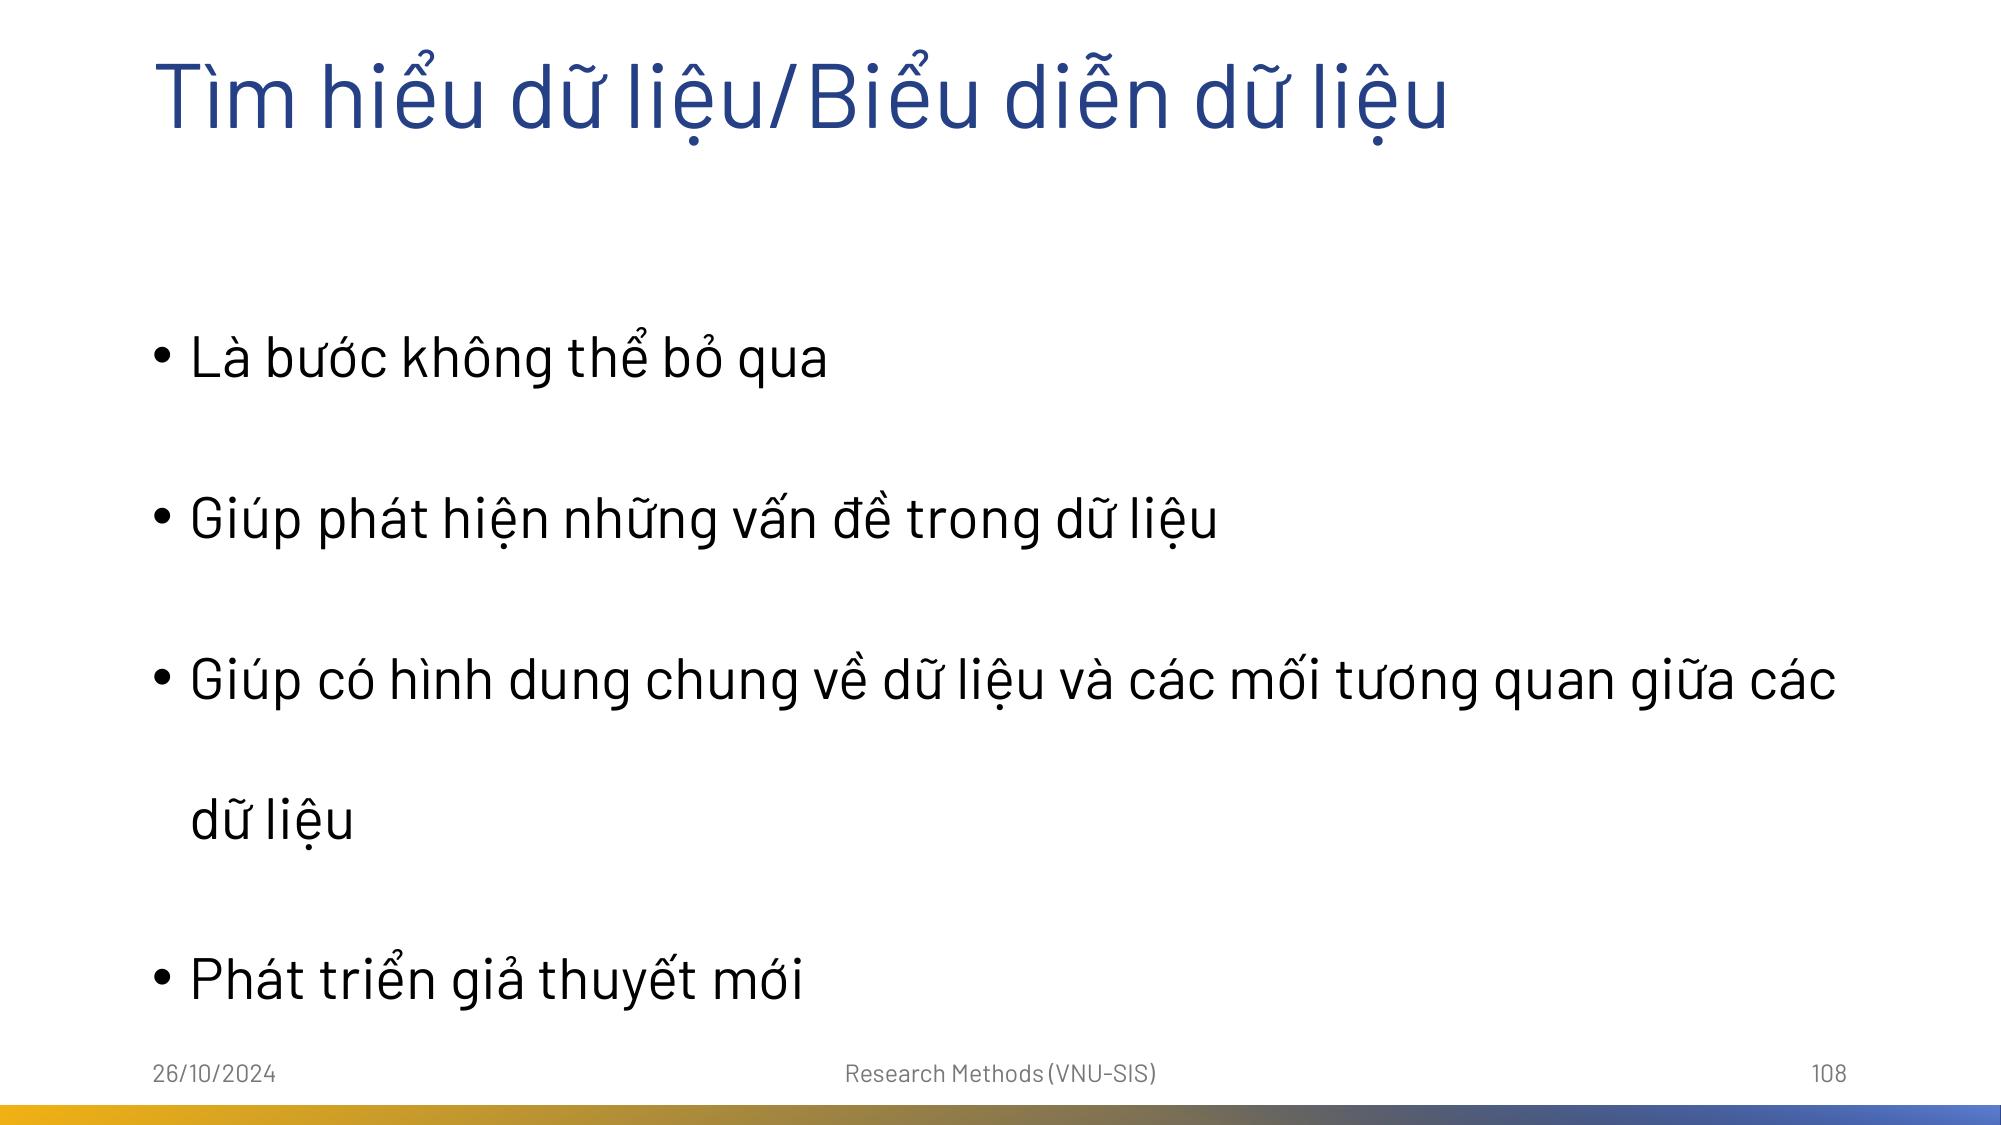

# Tìm hiểu dữ liệu/Biểu diễn dữ liệu
Là bước không thể bỏ qua
Giúp phát hiện những vấn đề trong dữ liệu
Giúp có hình dung chung về dữ liệu và các mối tương quan giữa các dữ liệu
Phát triển giả thuyết mới
26/10/2024
Research Methods (VNU-SIS)
108